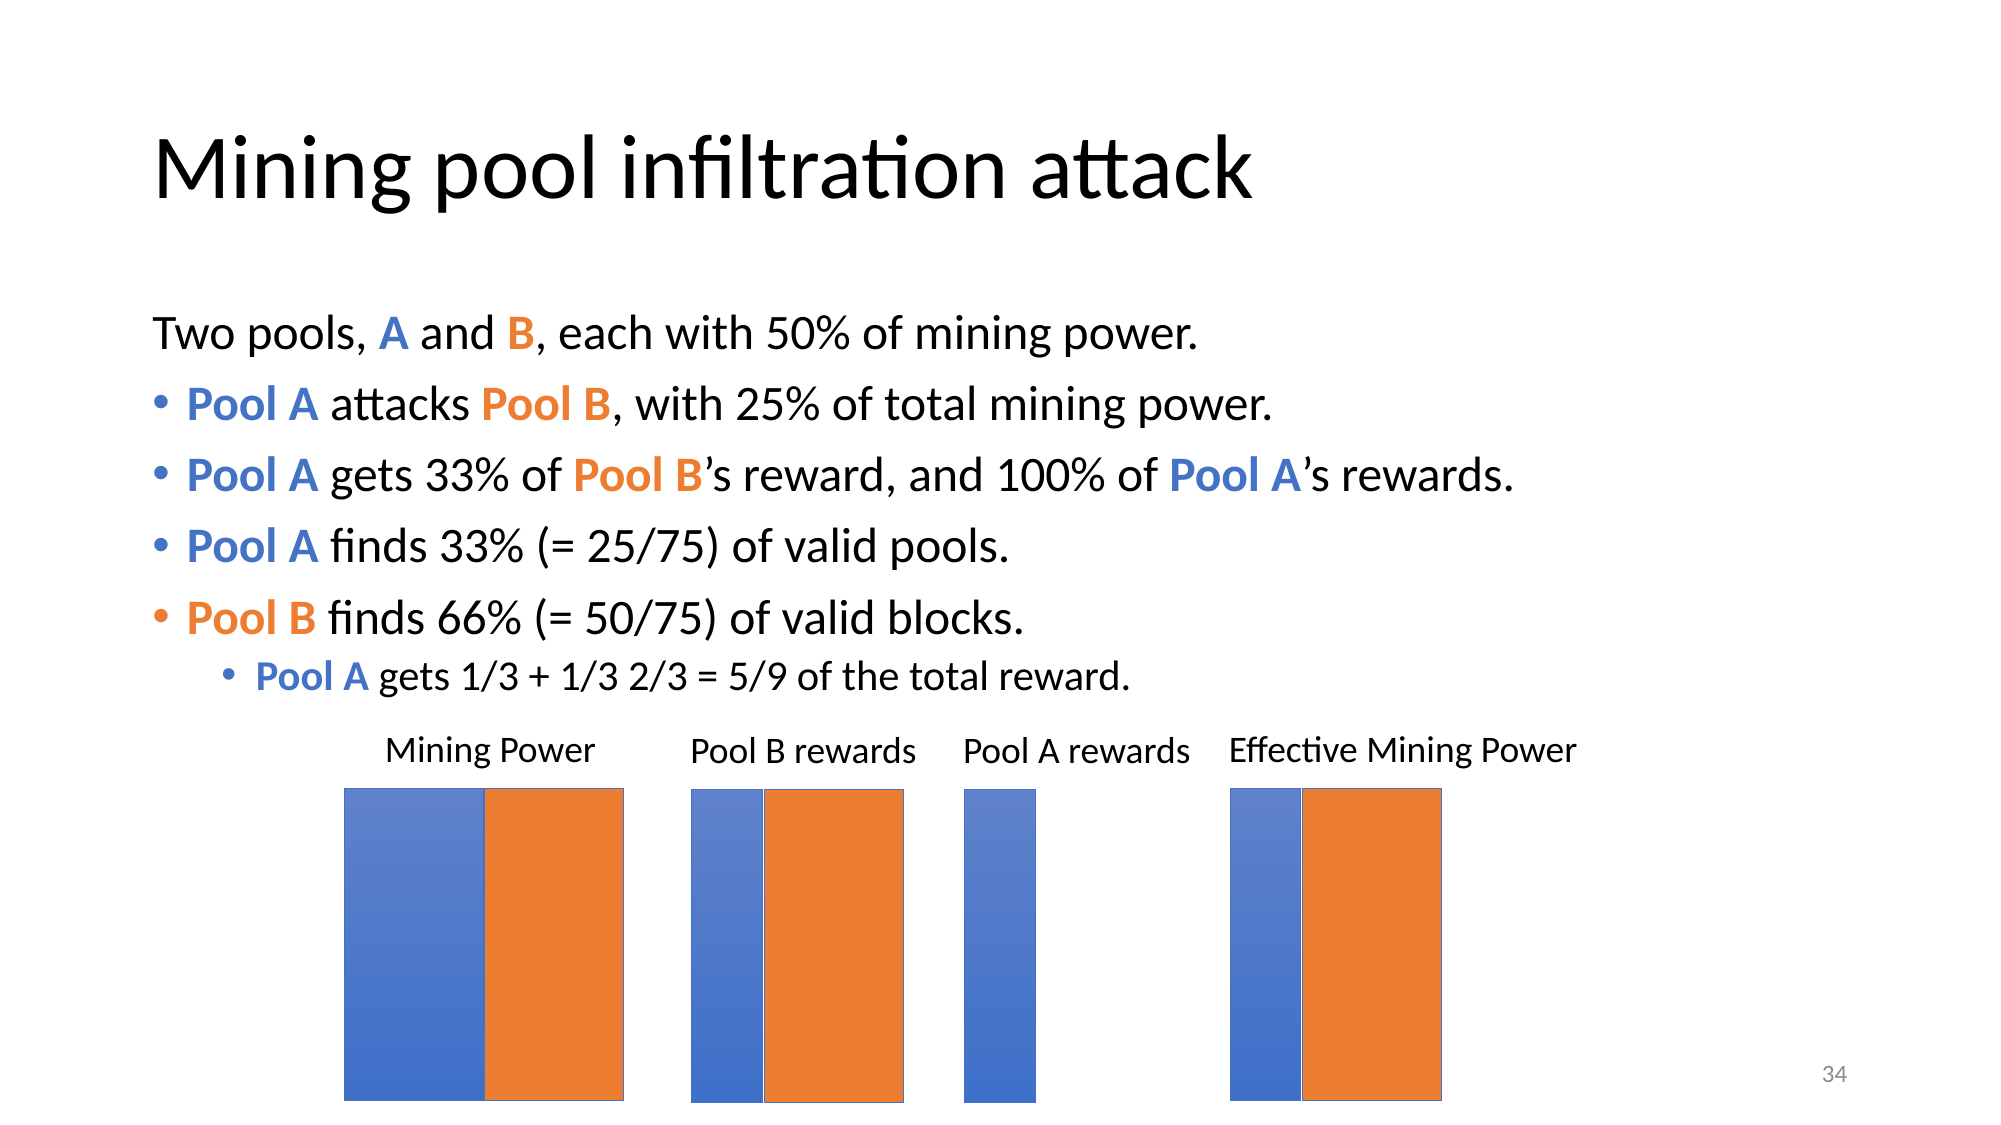

# Mining pool infiltration attack
Two pools, A and B, each with 50% of mining power.
Pool A attacks Pool B, with 25% of total mining power.
Pool A gets 33% of Pool B’s reward, and 100% of Pool A’s rewards.
Pool A finds 33% (= 25/75) of valid pools.
Pool B finds 66% (= 50/75) of valid blocks.
Pool A gets 1/3 + 1/3 2/3 = 5/9 of the total reward.
Mining Power

Effective Mining Power

Pool B rewards

Pool A rewards

34